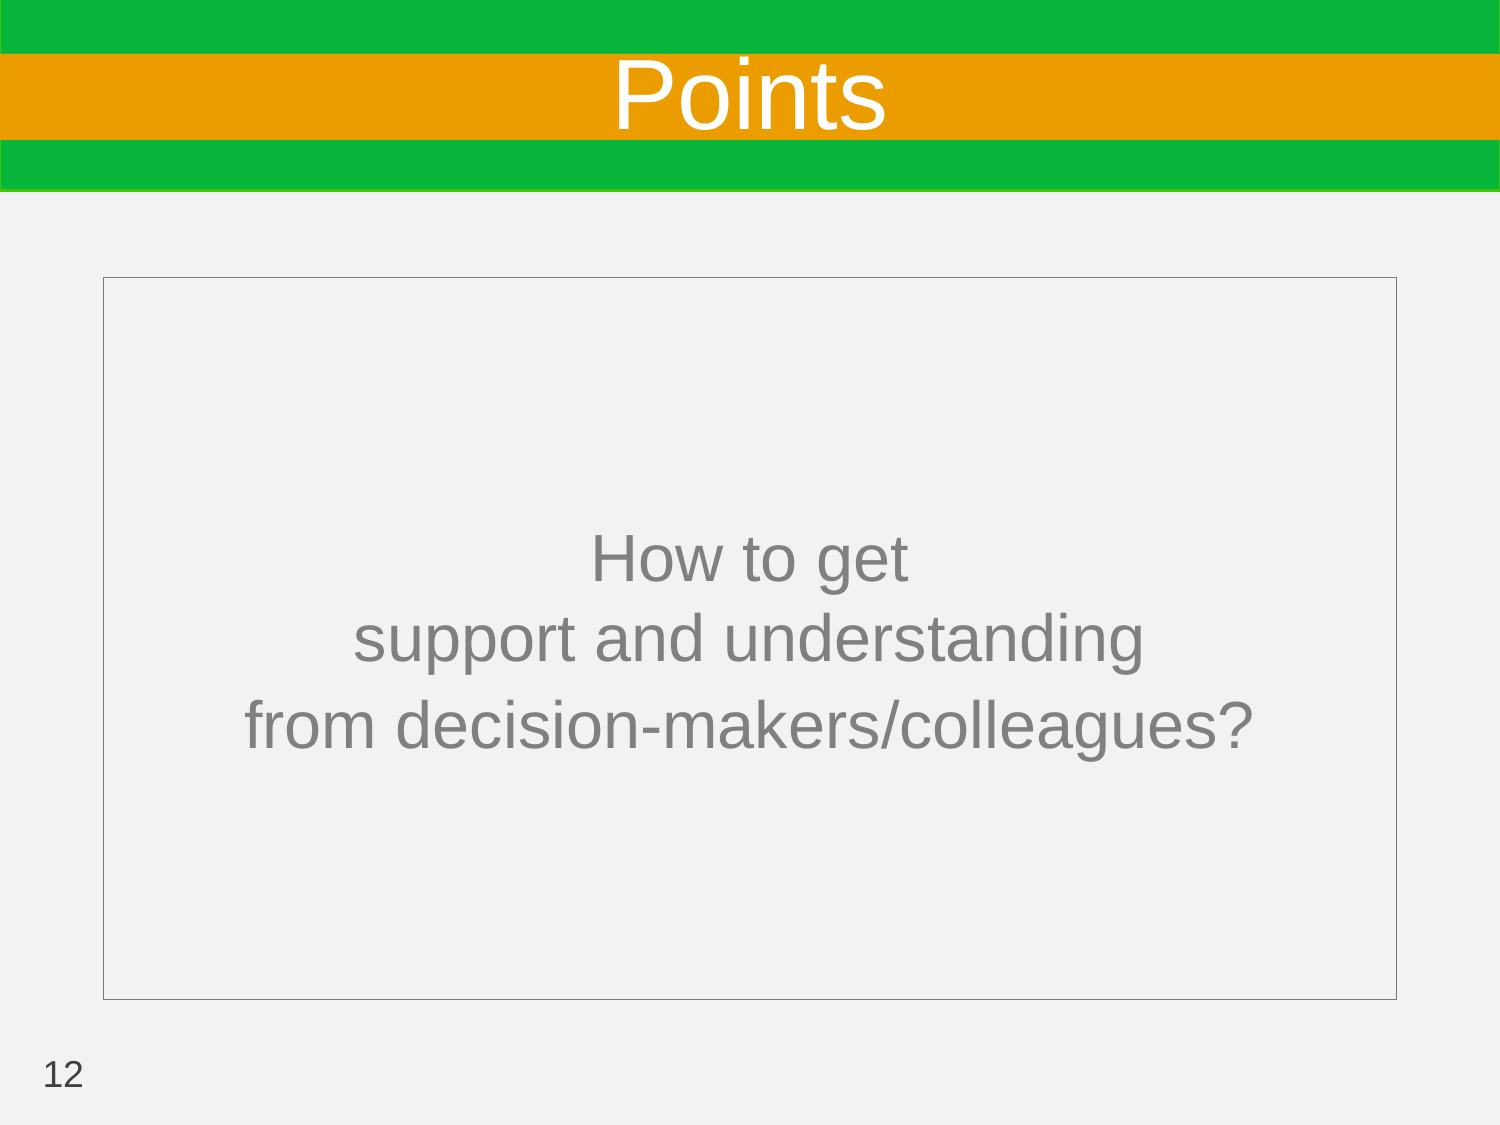

# Points
How to get
support and understanding
from decision-makers/colleagues?
12